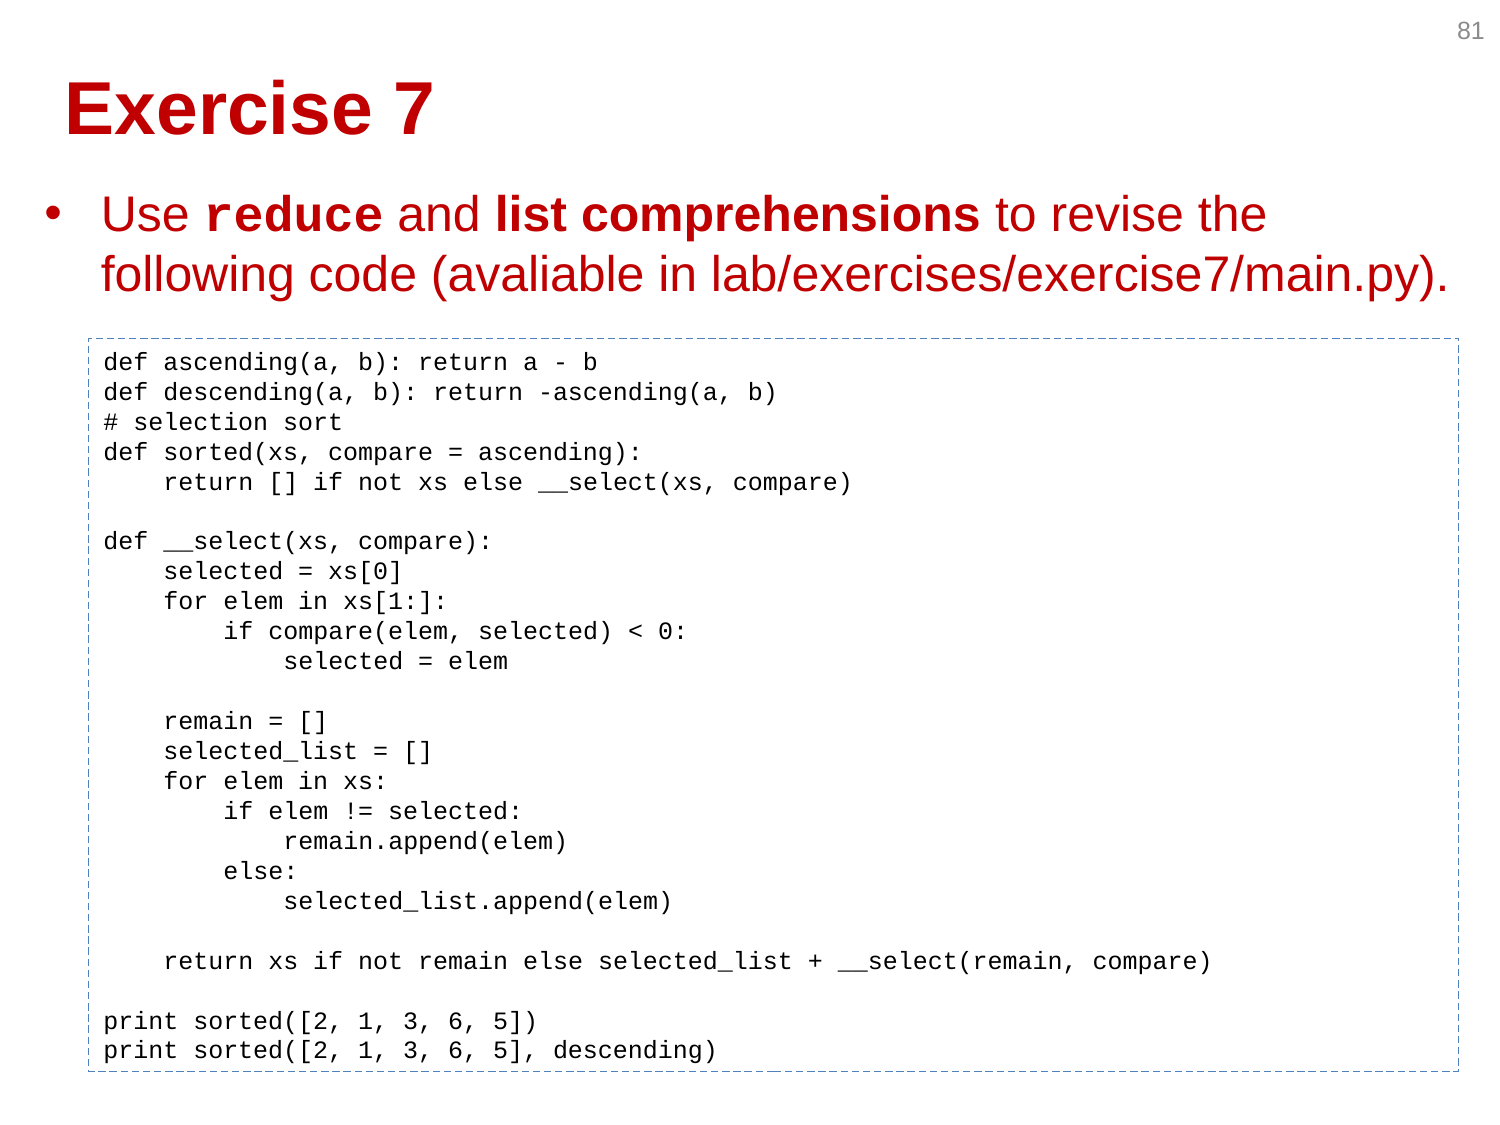

81
# Exercise 7
Use reduce and list comprehensions to revise the following code (avaliable in lab/exercises/exercise7/main.py).
def ascending(a, b): return a - b
def descending(a, b): return -ascending(a, b)
# selection sort
def sorted(xs, compare = ascending):
    return [] if not xs else __select(xs, compare)

def __select(xs, compare):
    selected = xs[0]
    for elem in xs[1:]:
        if compare(elem, selected) < 0:
            selected = elem

    remain = []
    selected_list = []
    for elem in xs:
        if elem != selected:
            remain.append(elem)
        else:
            selected_list.append(elem)

    return xs if not remain else selected_list + __select(remain, compare)

print sorted([2, 1, 3, 6, 5])
print sorted([2, 1, 3, 6, 5], descending)